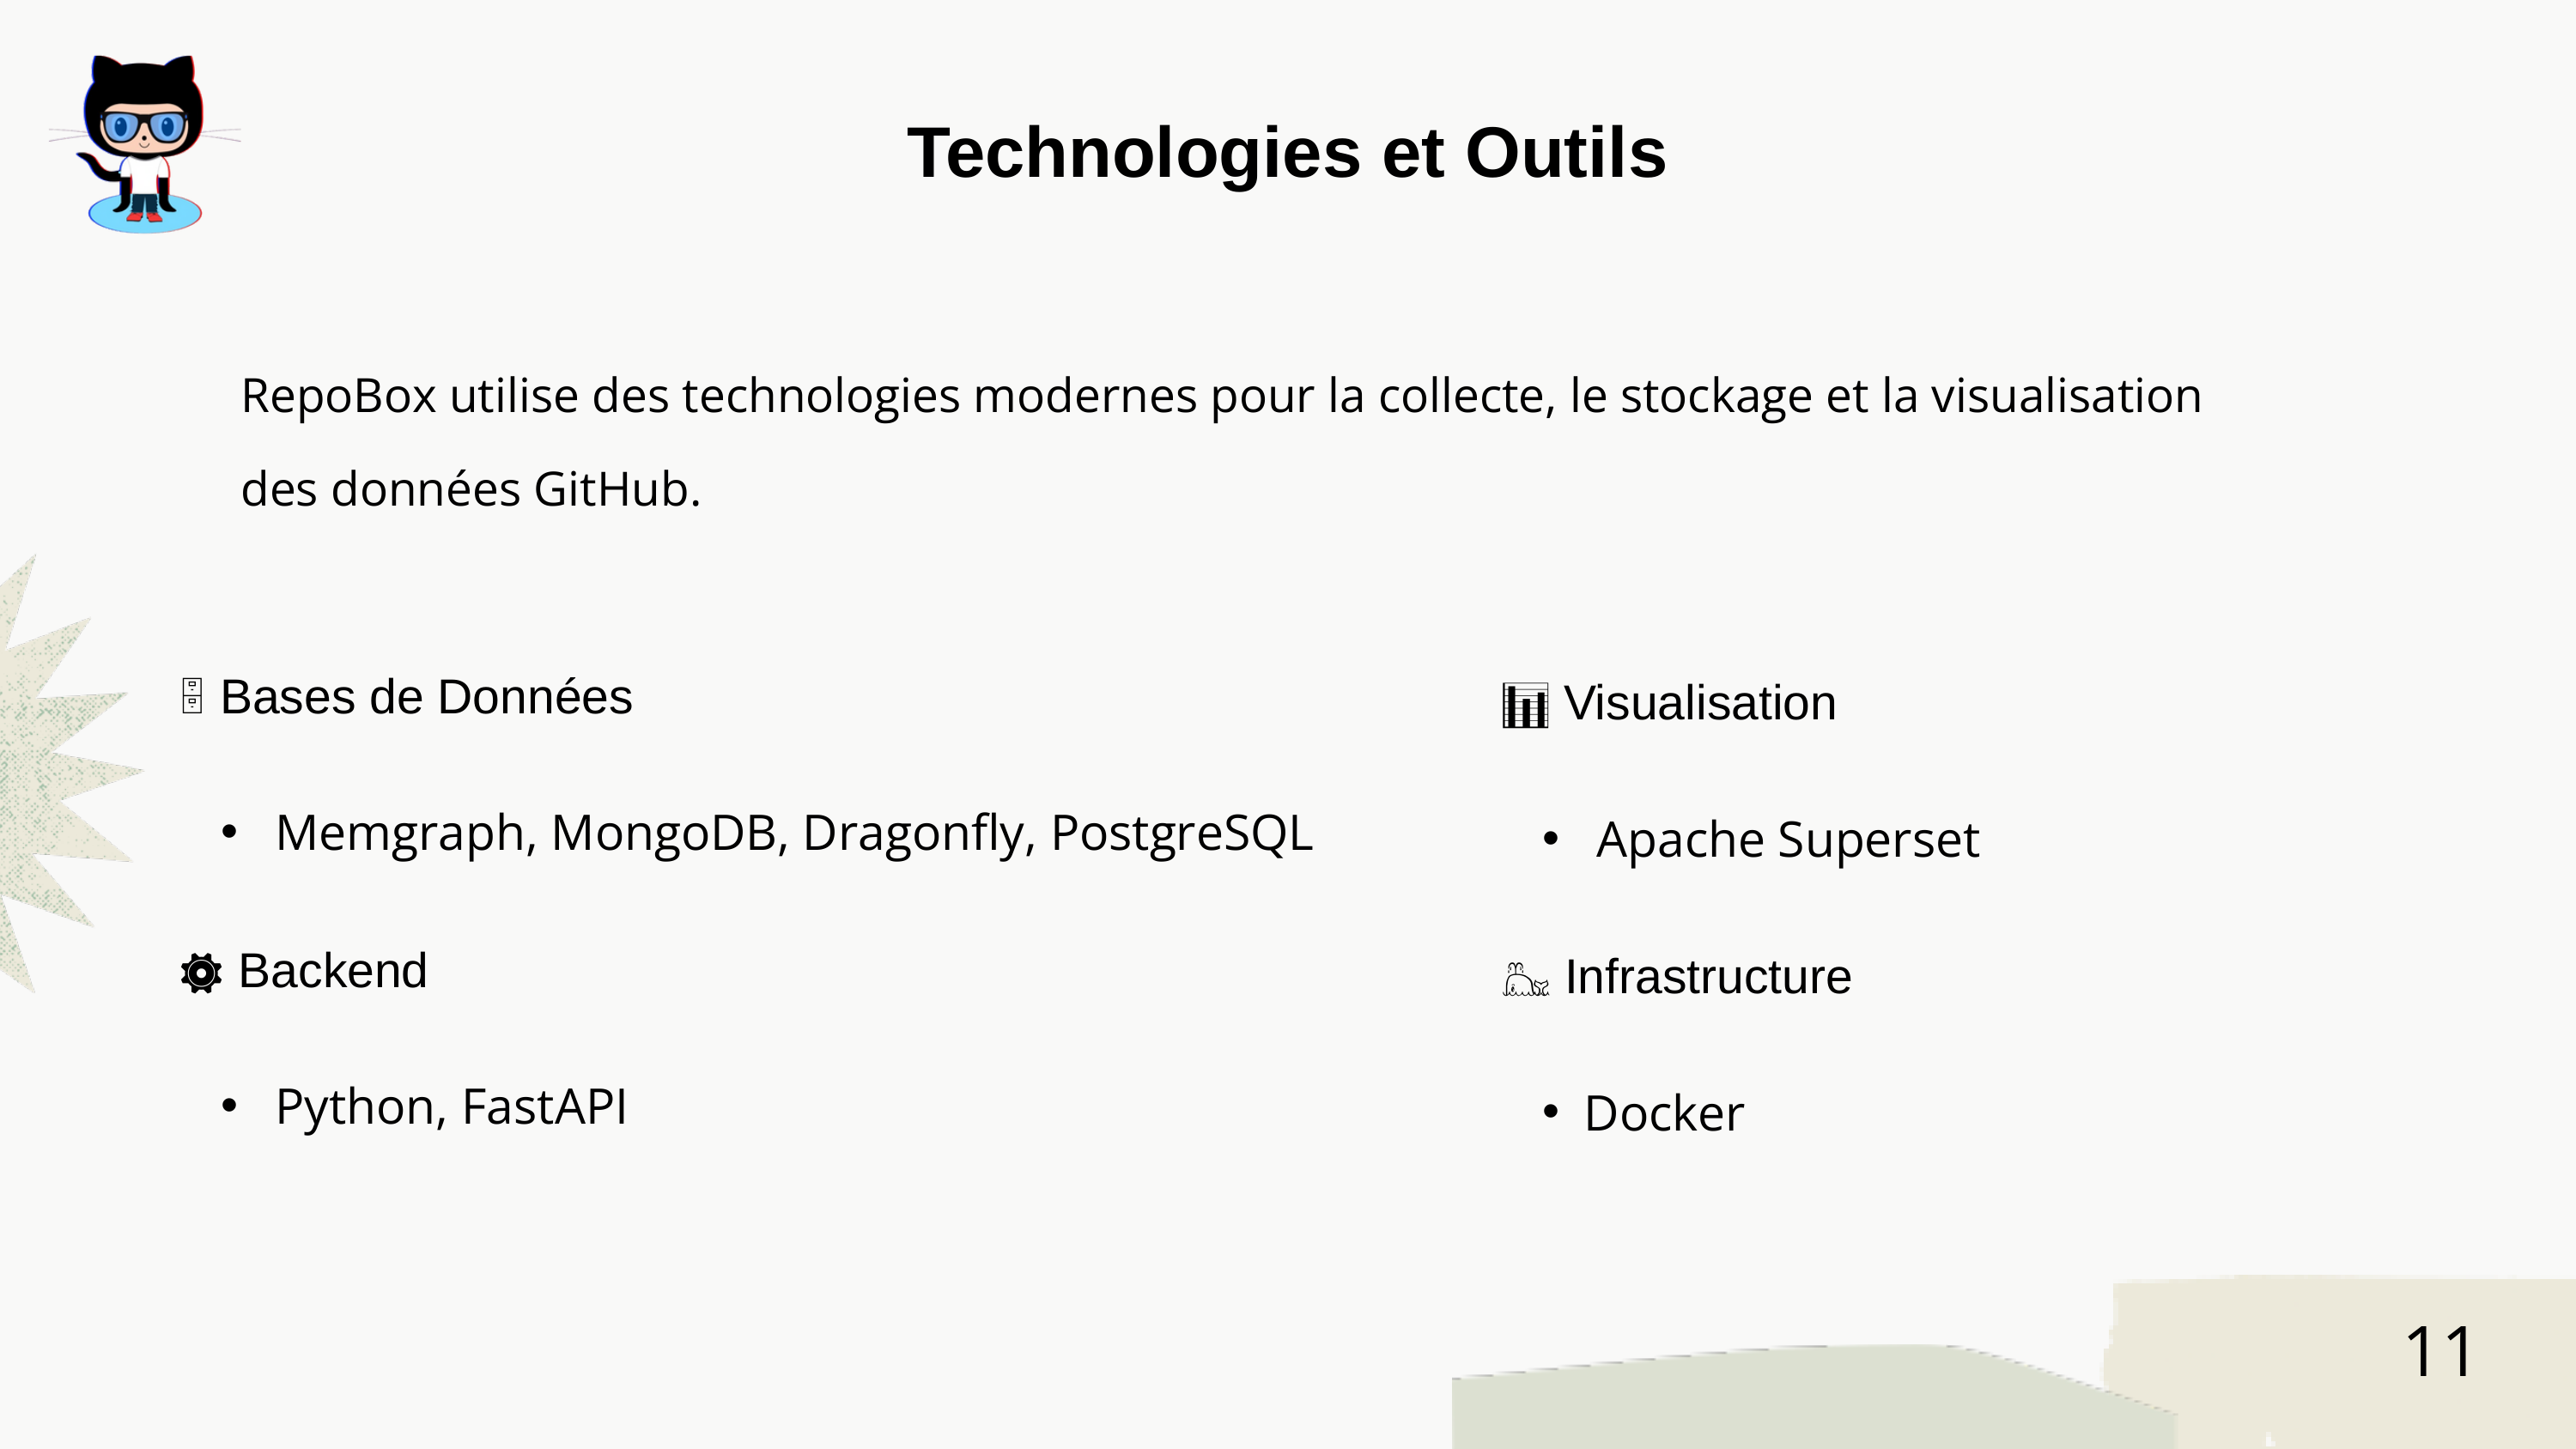

Technologies et Outils

RepoBox utilise des technologies modernes pour la collecte, le stockage et la visualisation
des données GitHub.

🗄️ Bases de Données

 Memgraph, MongoDB, Dragonfly, PostgreSQL

⚙️ Backend

 Python, FastAPI

📊 Visualisation

 Apache Superset

🐳 Infrastructure

Docker

11